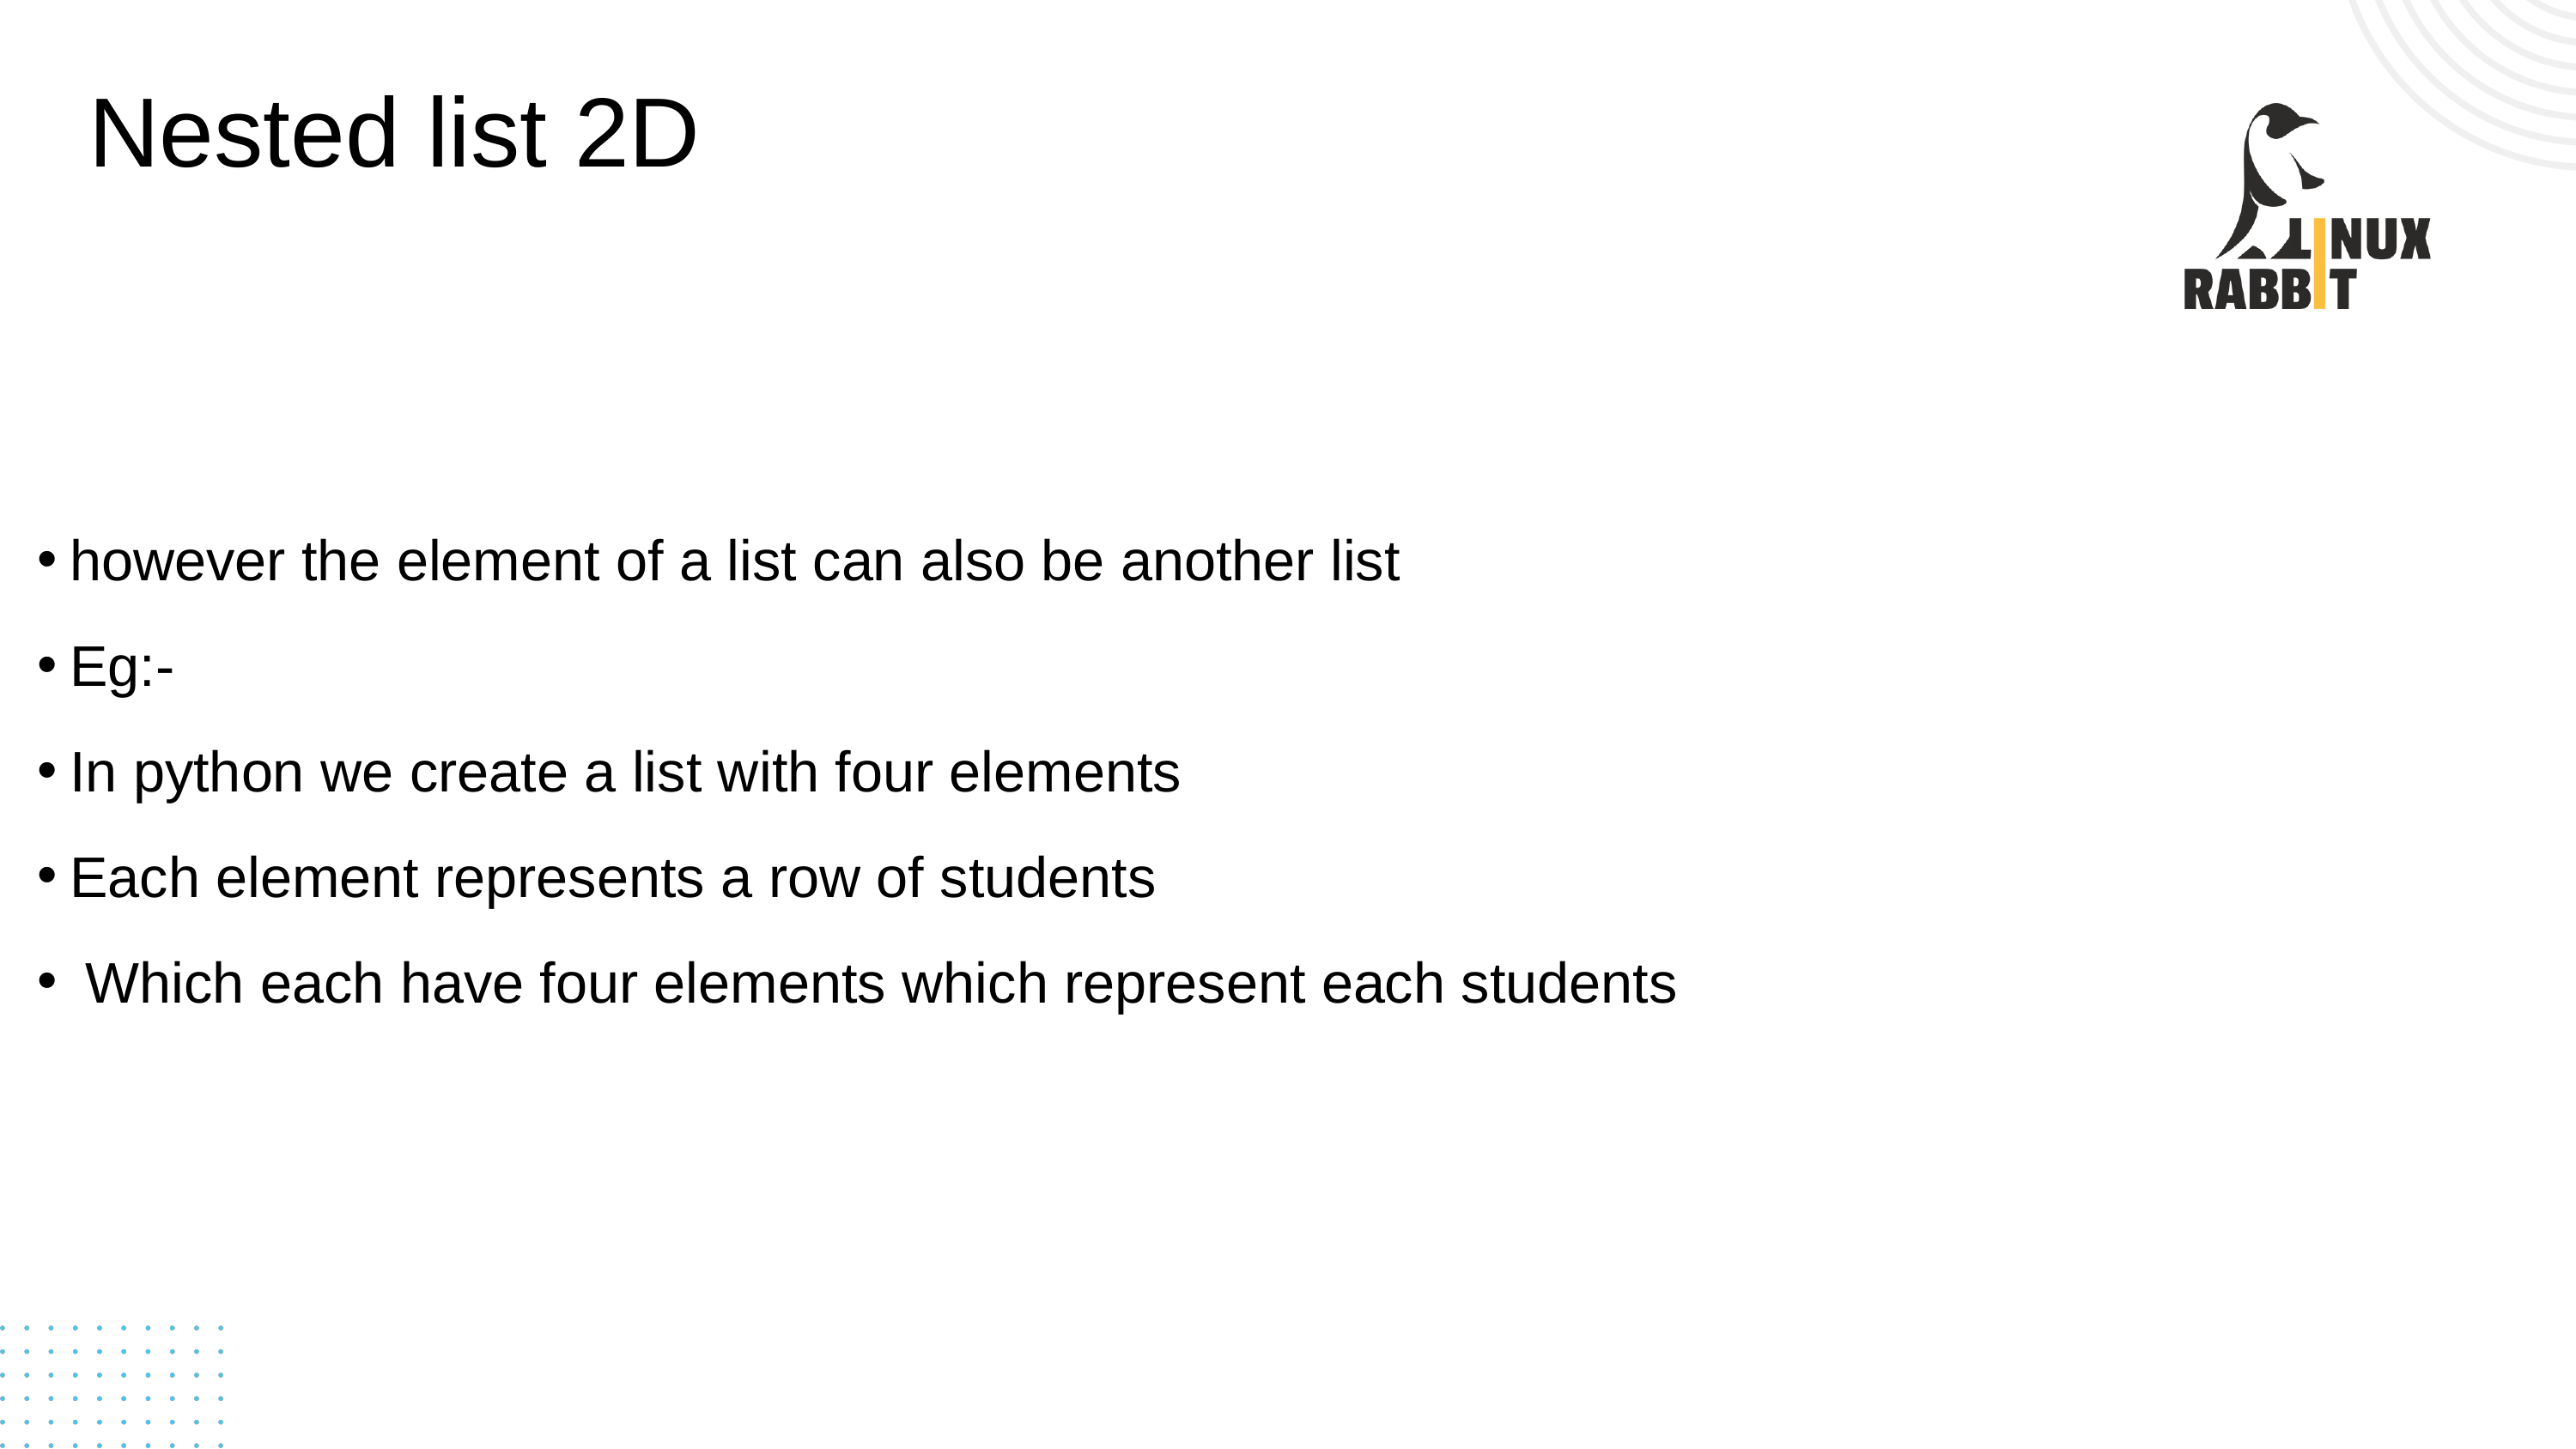

Nested list 2D

# however the element of a list can also be another list
Eg:-
In python we create a list with four elements
Each element represents a row of students
 Which each have four elements which represent each students